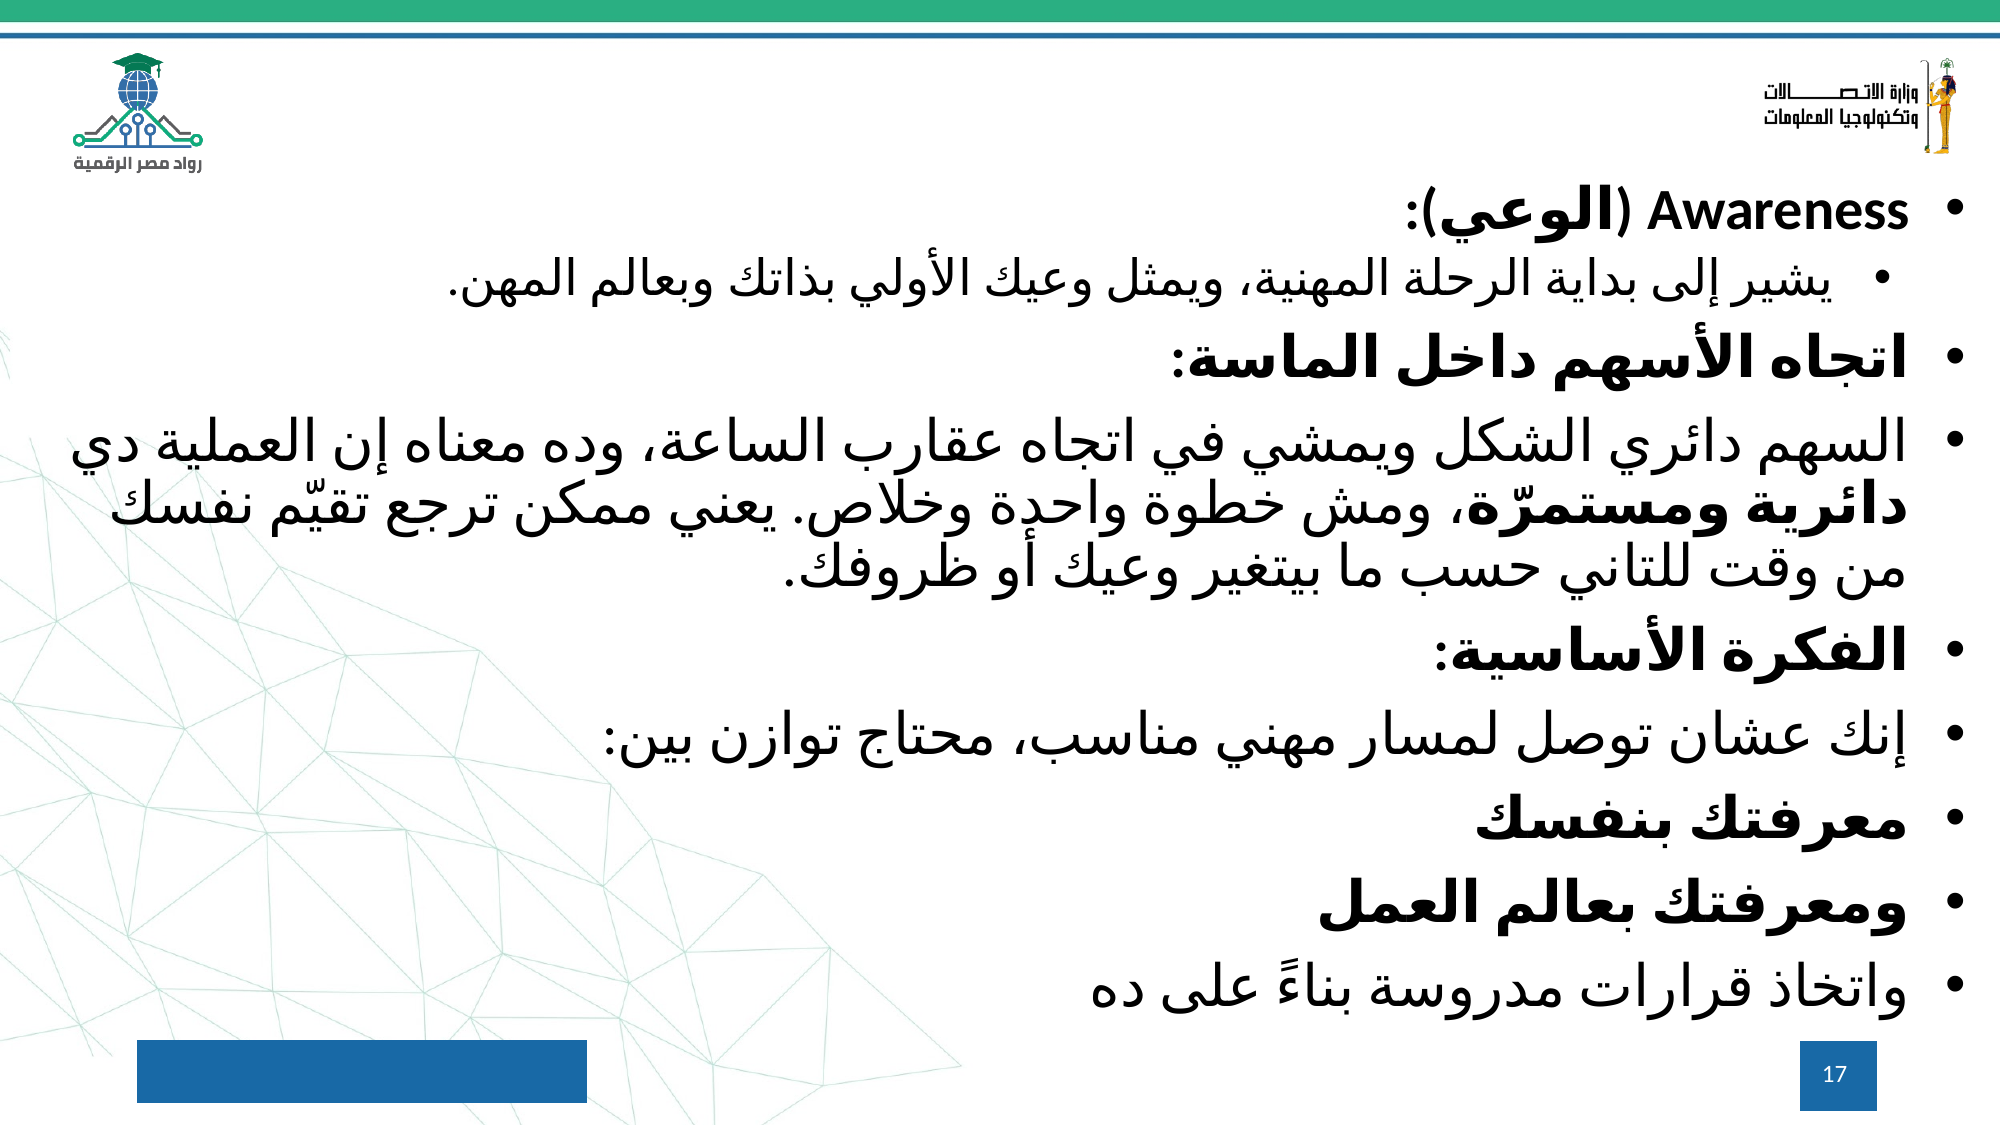

Awareness (الوعي):
يشير إلى بداية الرحلة المهنية، ويمثل وعيك الأولي بذاتك وبعالم المهن.
اتجاه الأسهم داخل الماسة:
السهم دائري الشكل ويمشي في اتجاه عقارب الساعة، وده معناه إن العملية دي دائرية ومستمرّة، ومش خطوة واحدة وخلاص. يعني ممكن ترجع تقيّم نفسك من وقت للتاني حسب ما بيتغير وعيك أو ظروفك.
الفكرة الأساسية:
إنك عشان توصل لمسار مهني مناسب، محتاج توازن بين:
معرفتك بنفسك
ومعرفتك بعالم العمل
واتخاذ قرارات مدروسة بناءً على ده
17